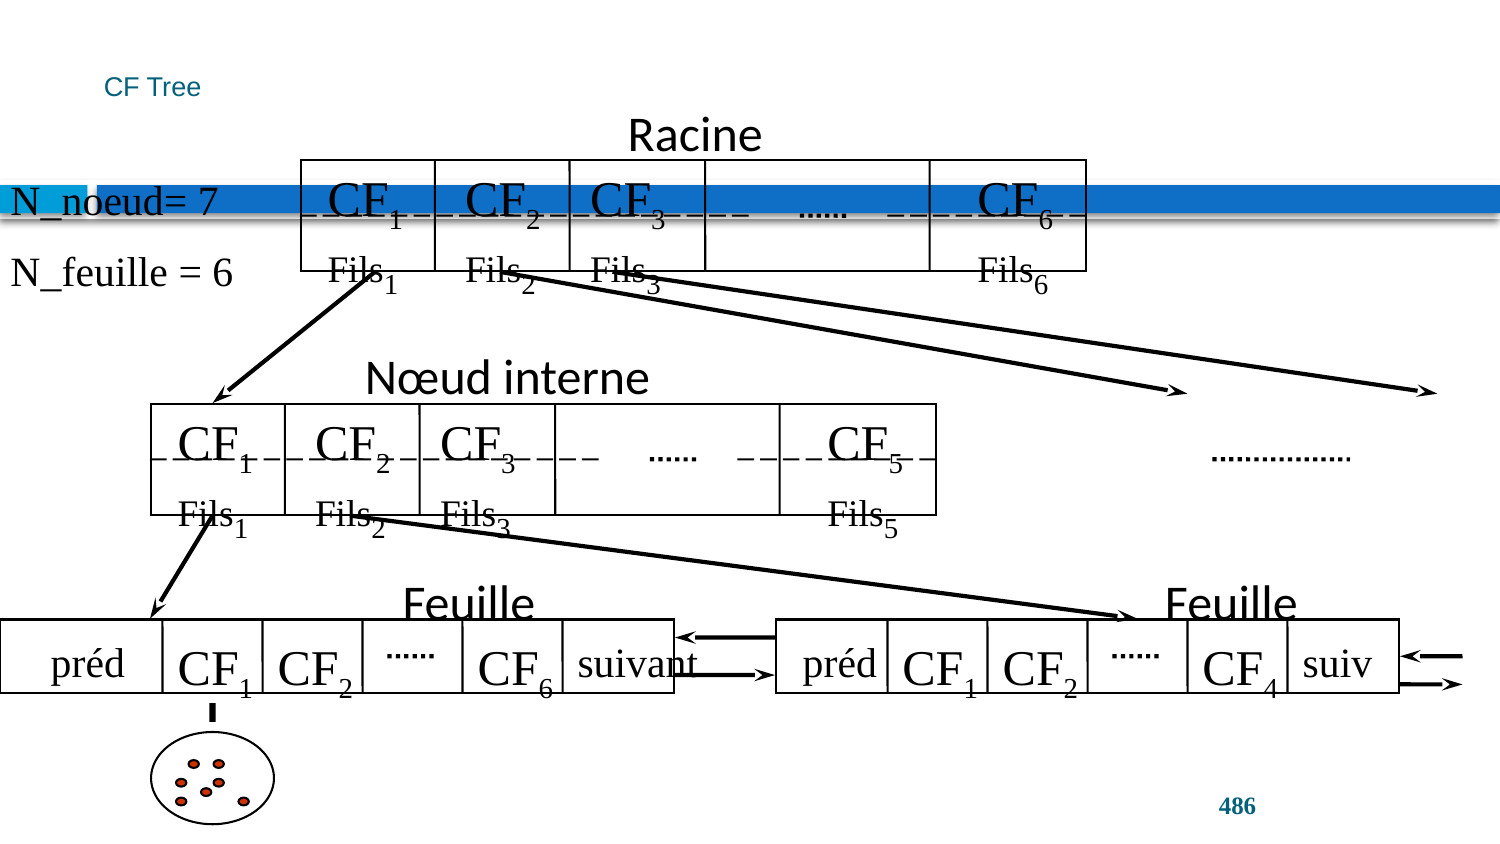

# CF Tree
Racine
CF1

CF2

CF3

CF6

Fils1
Fils2
Fils3
Fils6
N_noeud= 7
N_feuille = 6

Nœud interne

CF1

CF2

CF3

CF5

Fils1
Fils2
Fils3
Fils5

Feuille
Feuille

 préd
CF1
CF2
CF6
suivant
préd
CF1
CF2
CF4
suiv

486